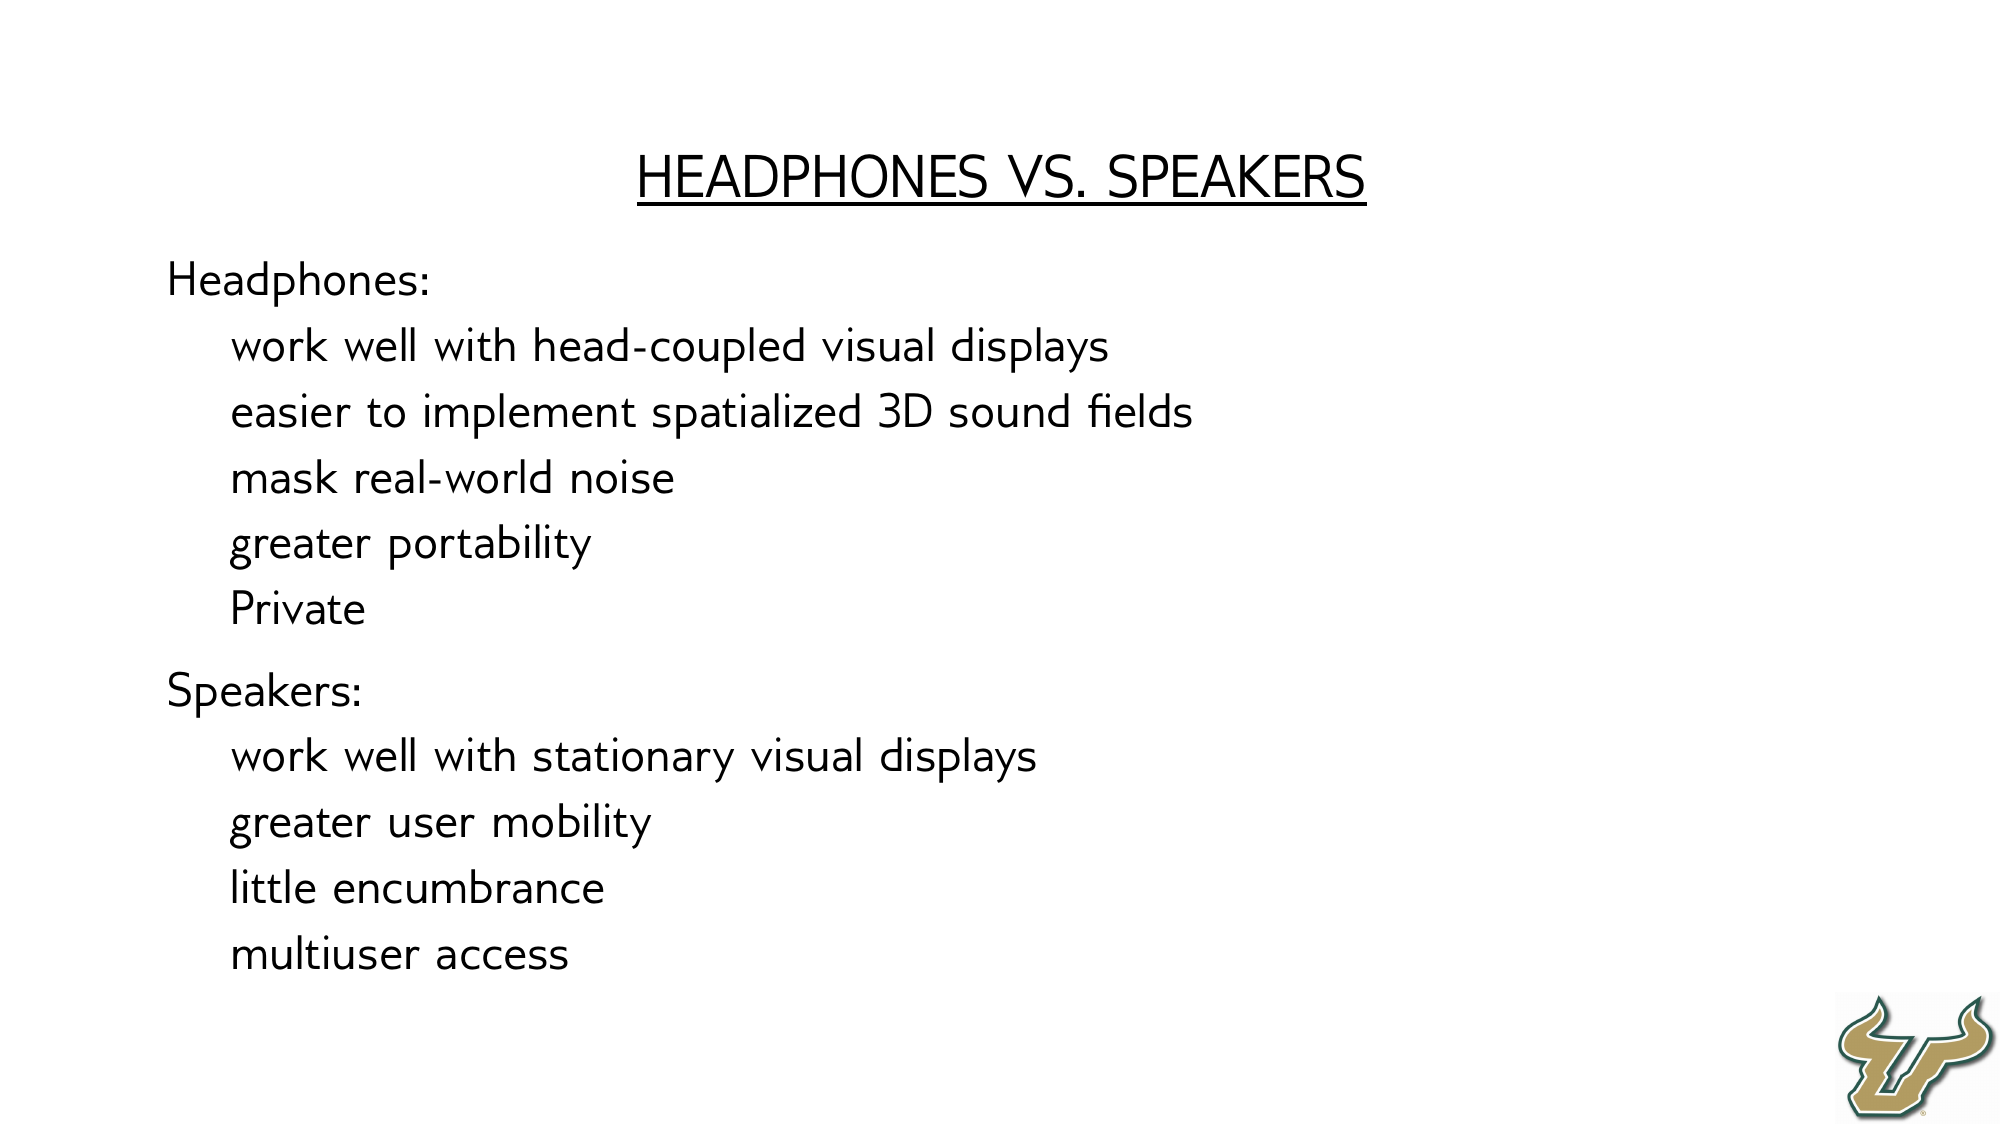

Headphones vs. Speakers
Headphones:
work well with head-coupled visual displays
easier to implement spatialized 3D sound fields
mask real-world noise
greater portability
Private
Speakers:
work well with stationary visual displays
greater user mobility
little encumbrance
multiuser access